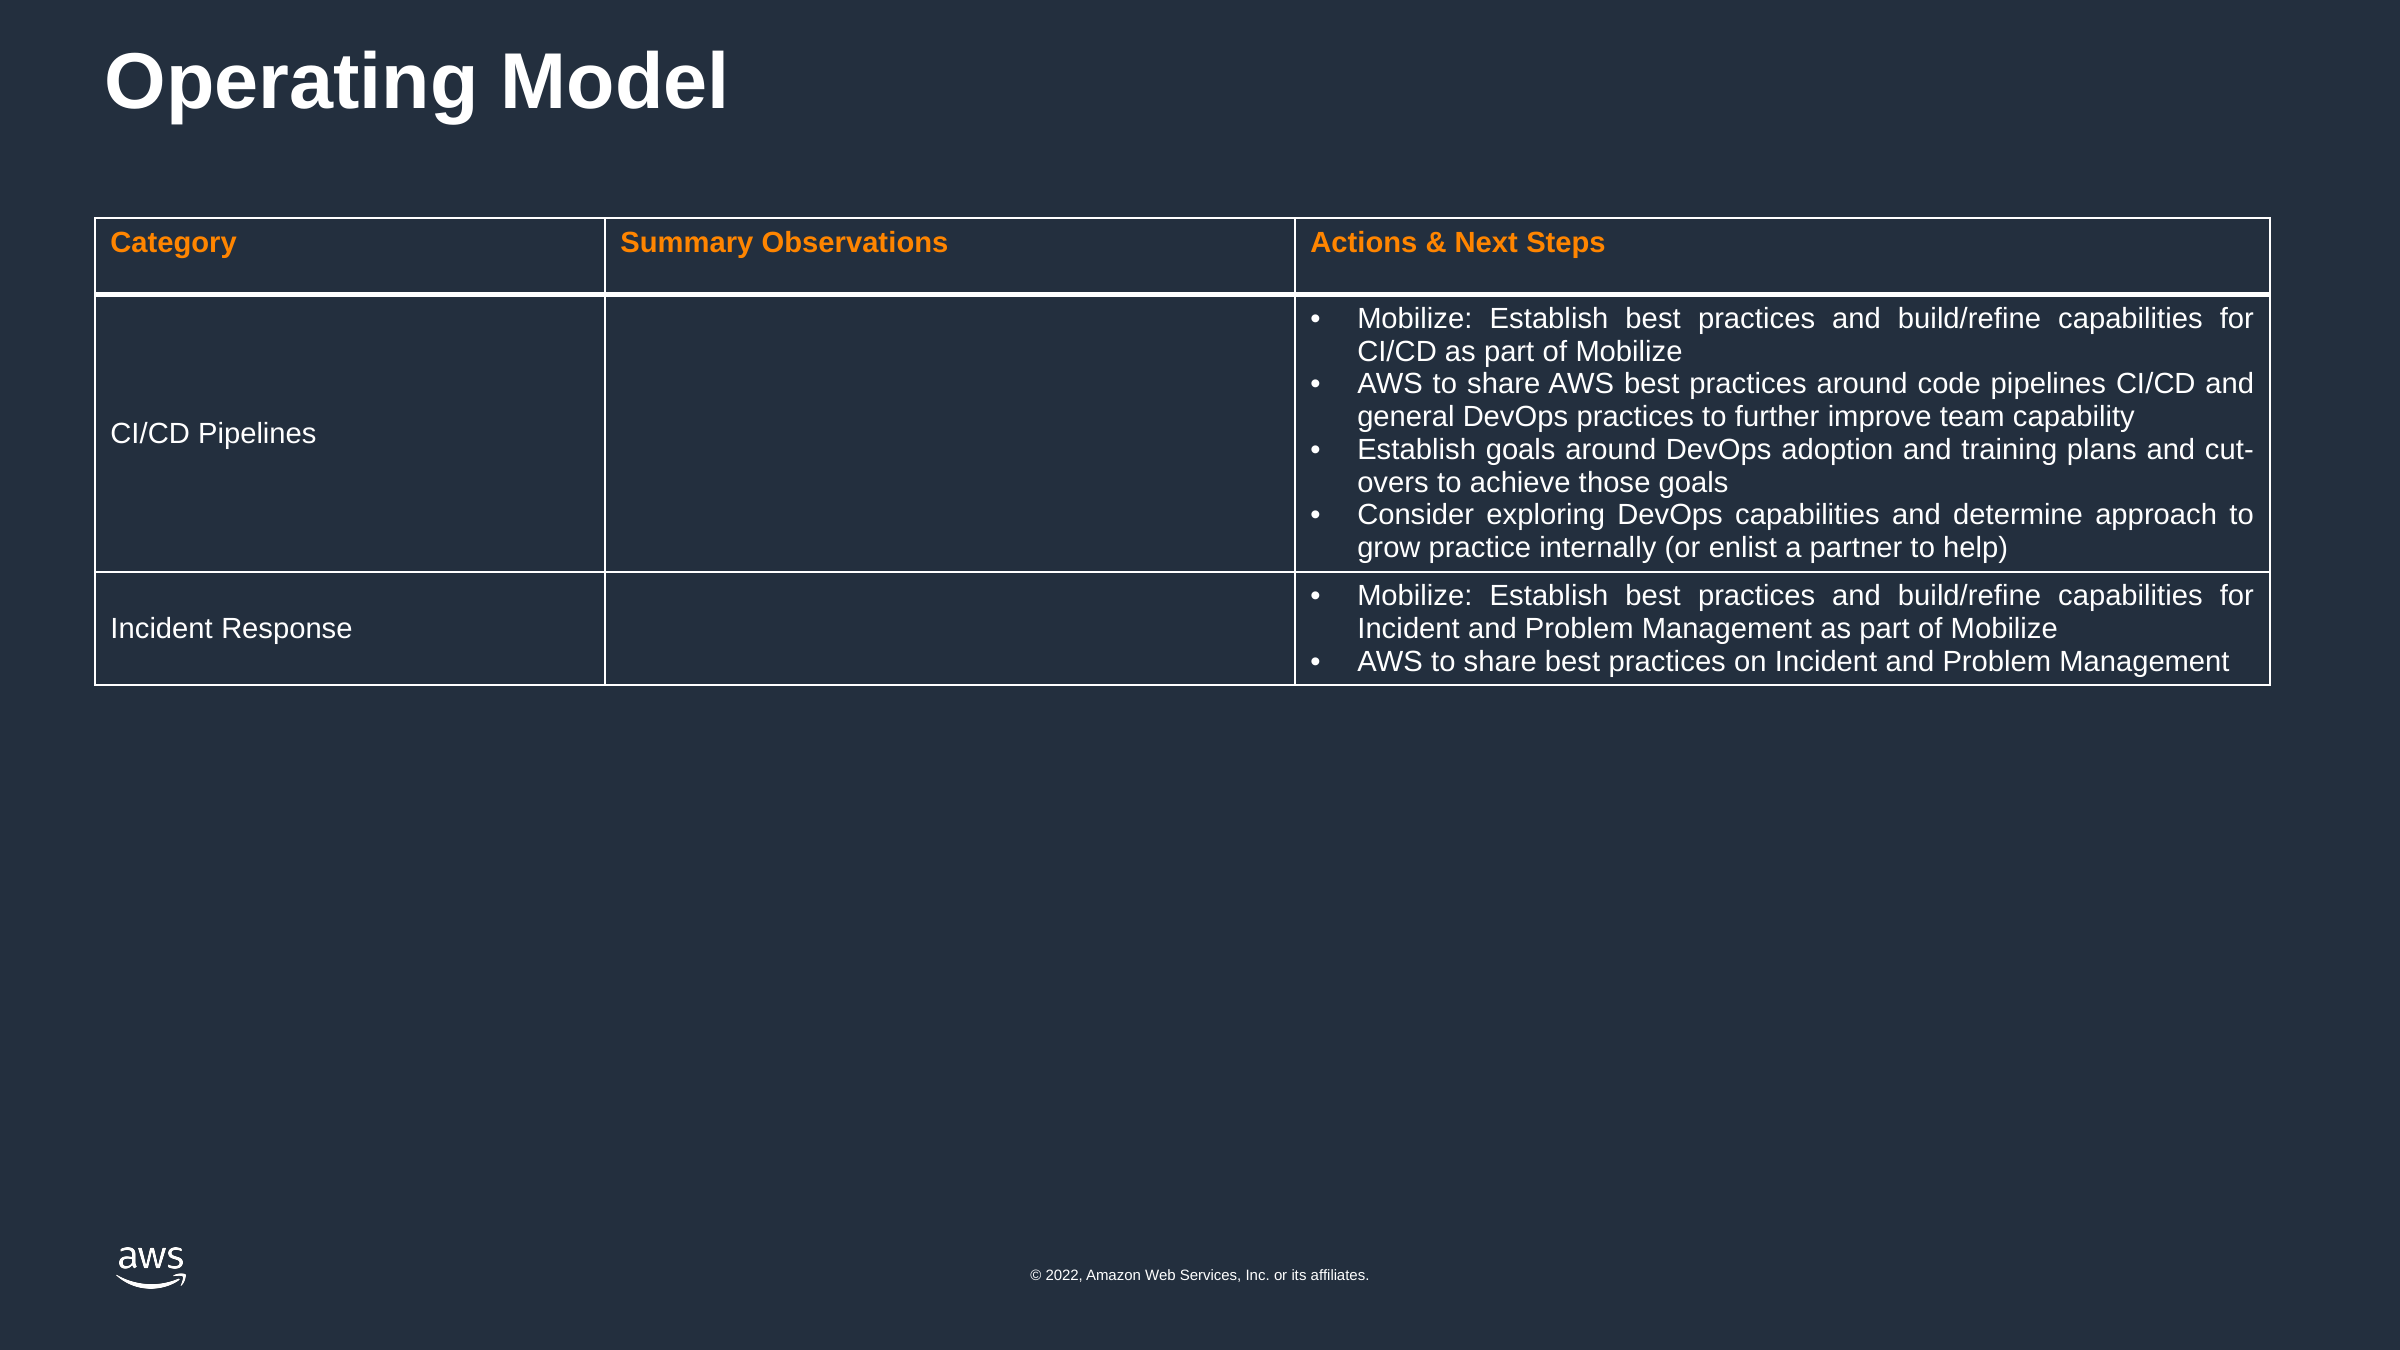

Operating Model
| Category | Summary Observations | Actions & Next Steps |
| --- | --- | --- |
| CI/CD Pipelines |  | Mobilize: Establish best practices and build/refine capabilities for CI/CD as part of Mobilize AWS to share AWS best practices around code pipelines CI/CD and general DevOps practices to further improve team capability Establish goals around DevOps adoption and training plans and cut-overs to achieve those goals Consider exploring DevOps capabilities and determine approach to grow practice internally (or enlist a partner to help) |
| Incident Response |  | Mobilize: Establish best practices and build/refine capabilities for Incident and Problem Management as part of Mobilize AWS to share best practices on Incident and Problem Management |